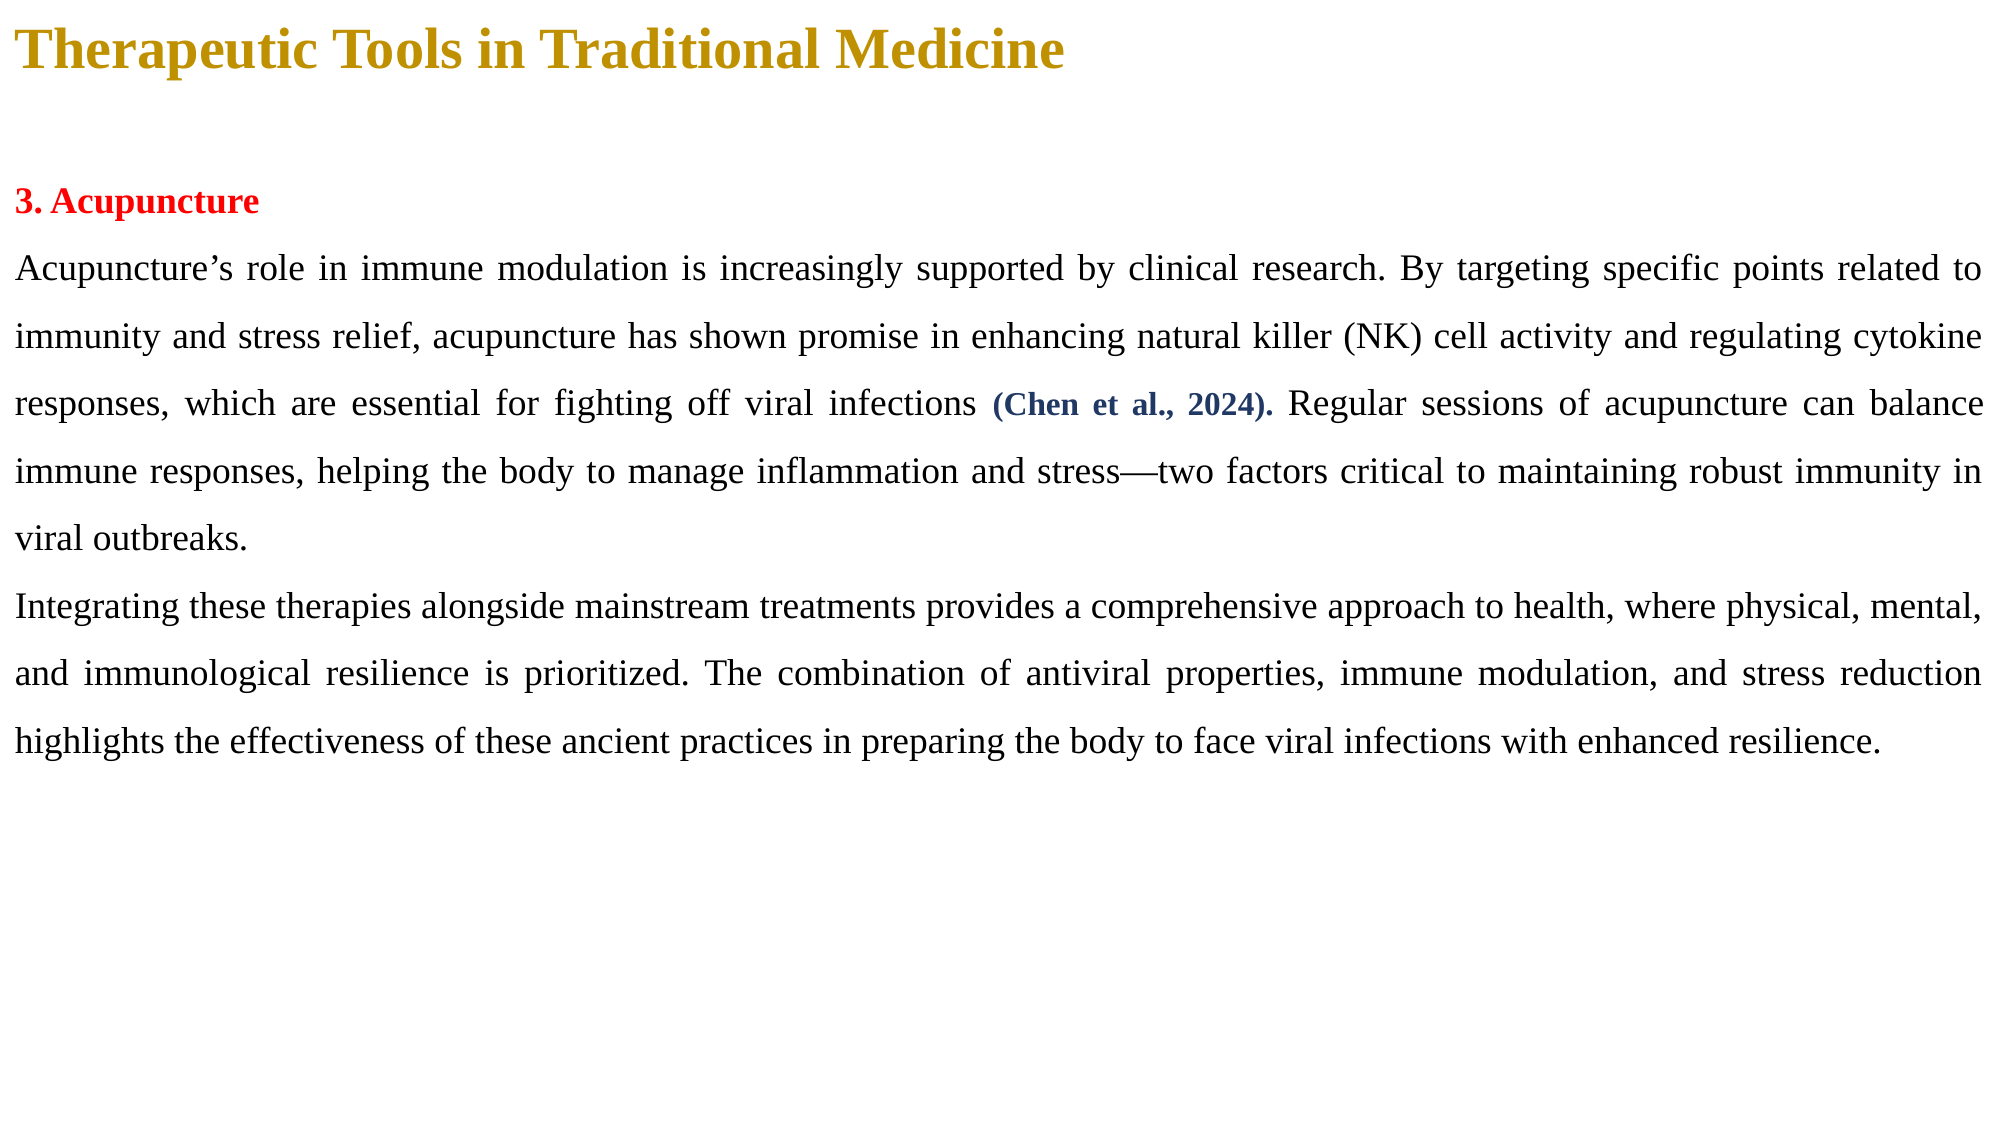

Therapeutic Tools in Traditional Medicine
3. Acupuncture
Acupuncture’s role in immune modulation is increasingly supported by clinical research. By targeting specific points related to immunity and stress relief, acupuncture has shown promise in enhancing natural killer (NK) cell activity and regulating cytokine responses, which are essential for fighting off viral infections (Chen et al., 2024). Regular sessions of acupuncture can balance immune responses, helping the body to manage inflammation and stress—two factors critical to maintaining robust immunity in viral outbreaks.
Integrating these therapies alongside mainstream treatments provides a comprehensive approach to health, where physical, mental, and immunological resilience is prioritized. The combination of antiviral properties, immune modulation, and stress reduction highlights the effectiveness of these ancient practices in preparing the body to face viral infections with enhanced resilience.